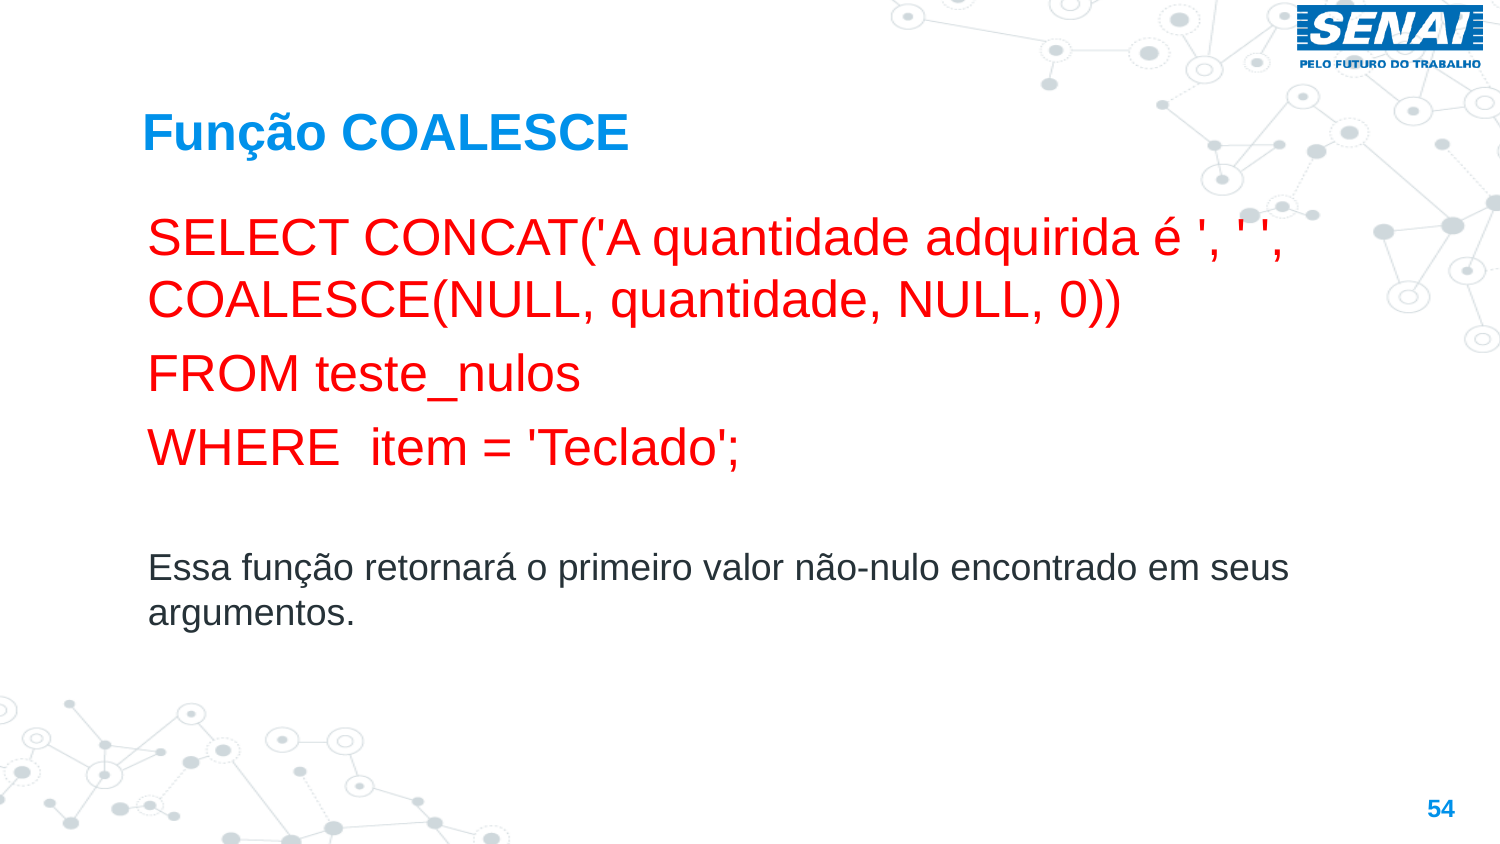

# Função COALESCE
SELECT CONCAT('A quantidade adquirida é ', ' ', COALESCE(NULL, quantidade, NULL, 0))
FROM teste_nulos
WHERE  item = 'Teclado';

Essa função retornará o primeiro valor não-nulo encontrado em seus argumentos.

54